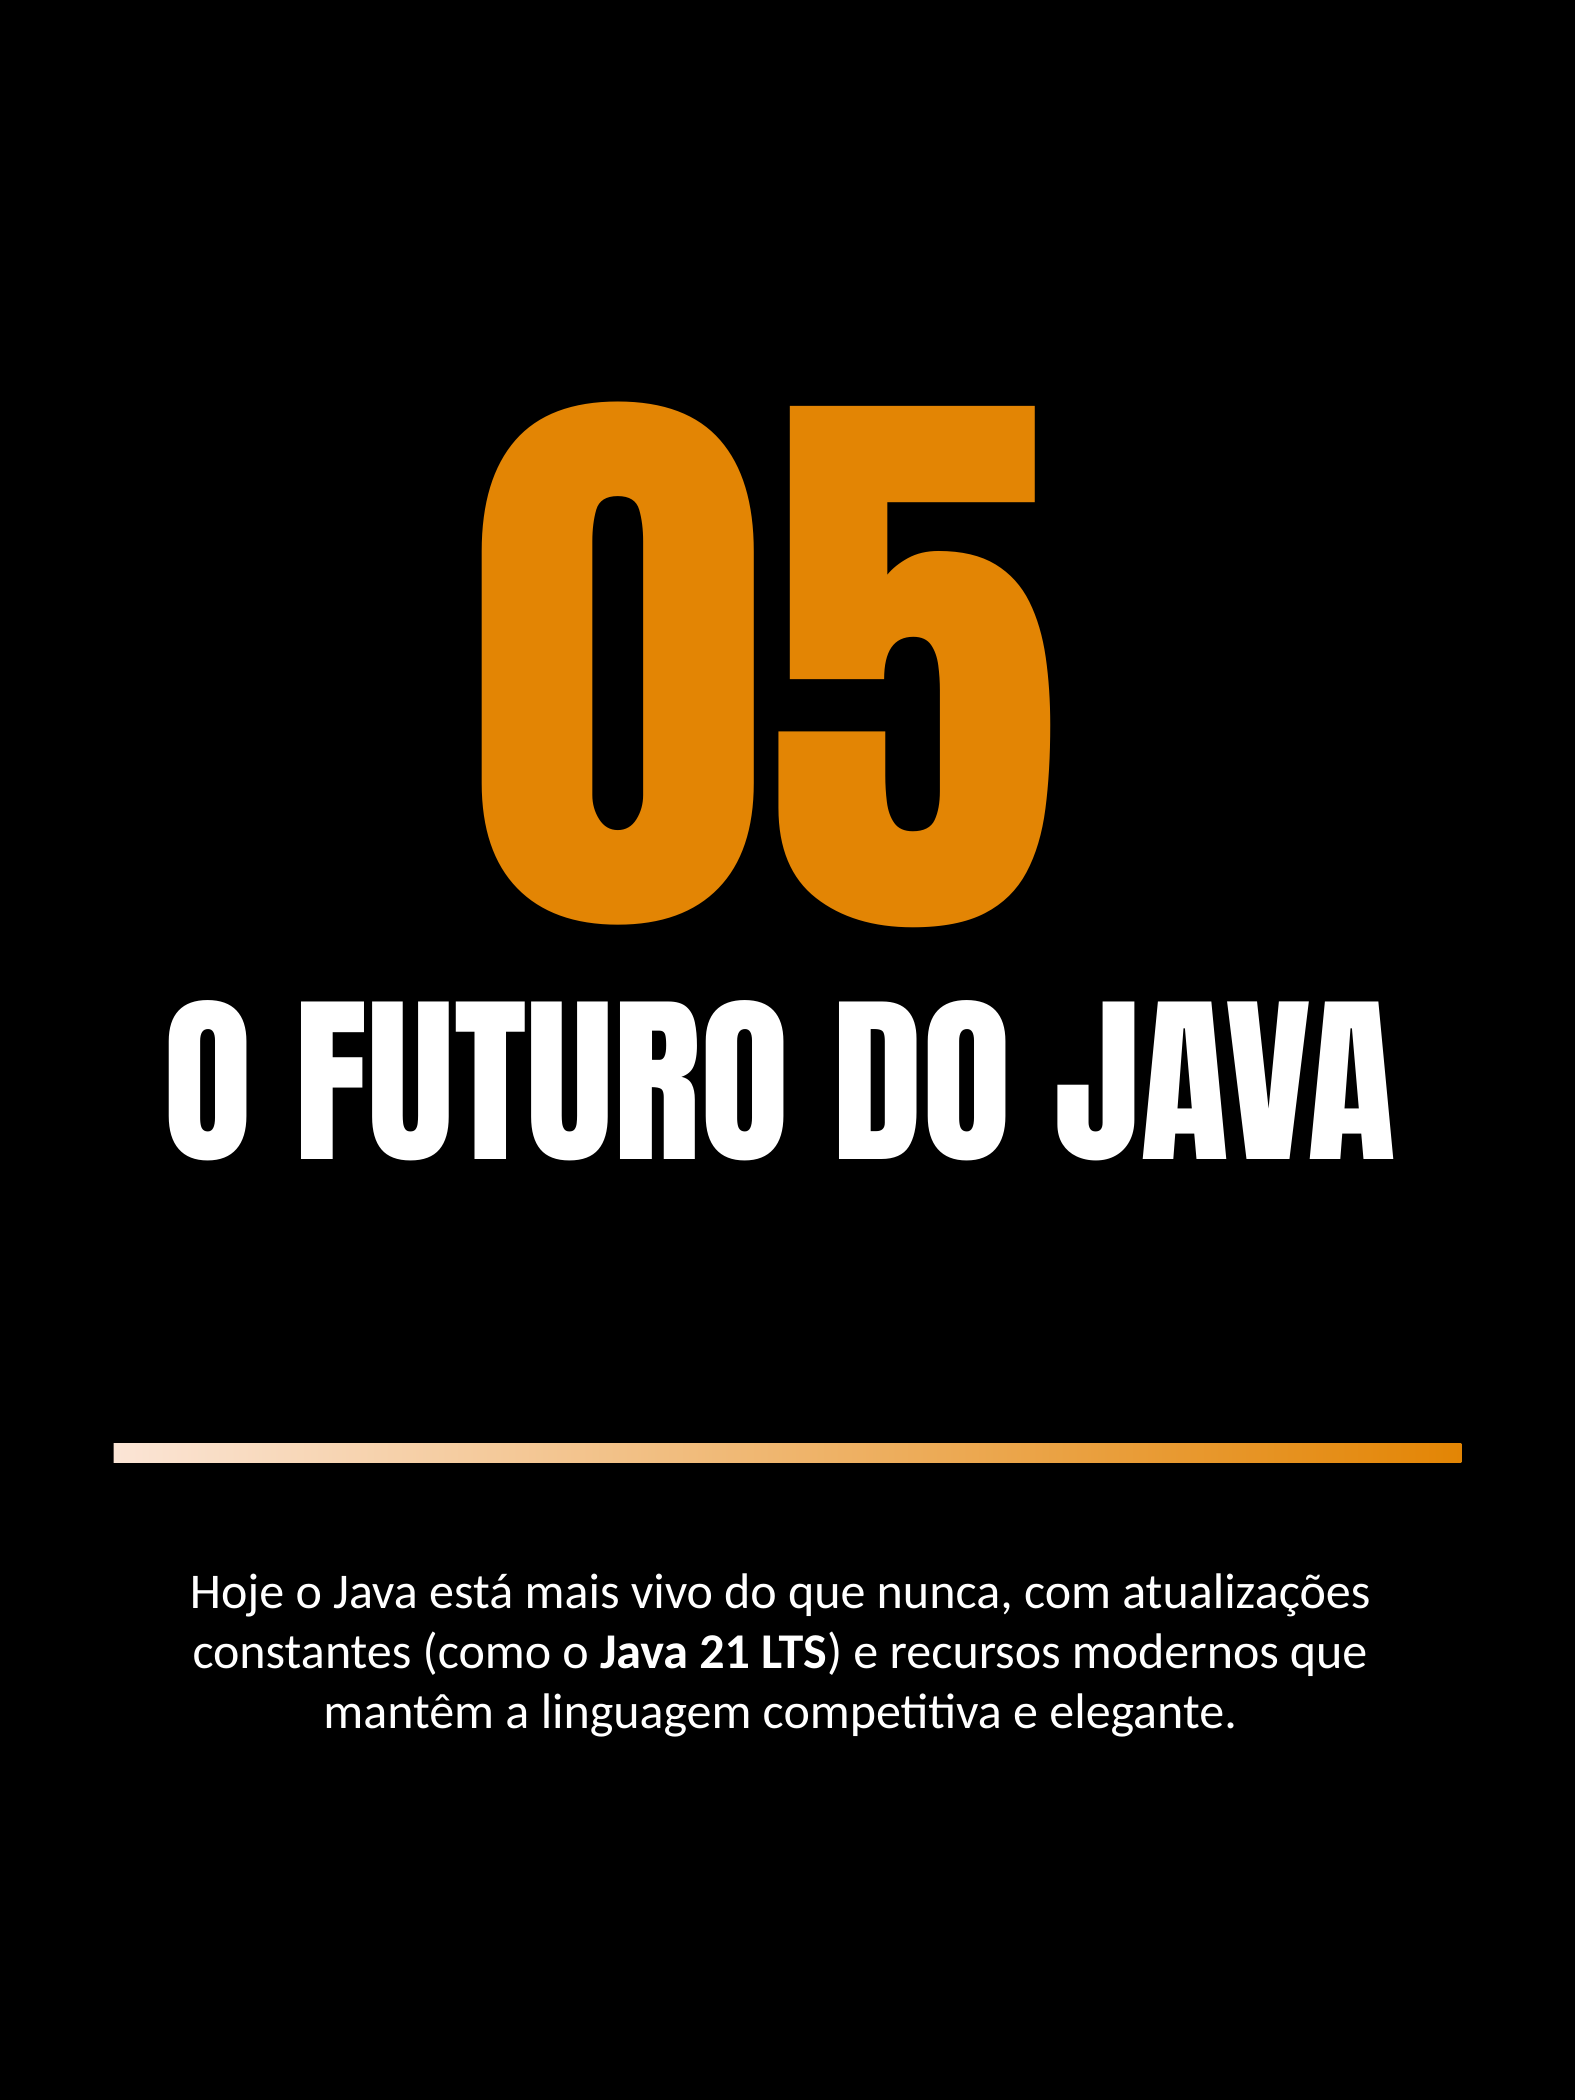

05

O FUTURO DO JAVA

Hoje o Java está mais vivo do que nunca, com atualizações constantes (como o Java 21 LTS) e recursos modernos que mantêm a linguagem competitiva e elegante.
JAVA - NIKSON HERNANDES
11